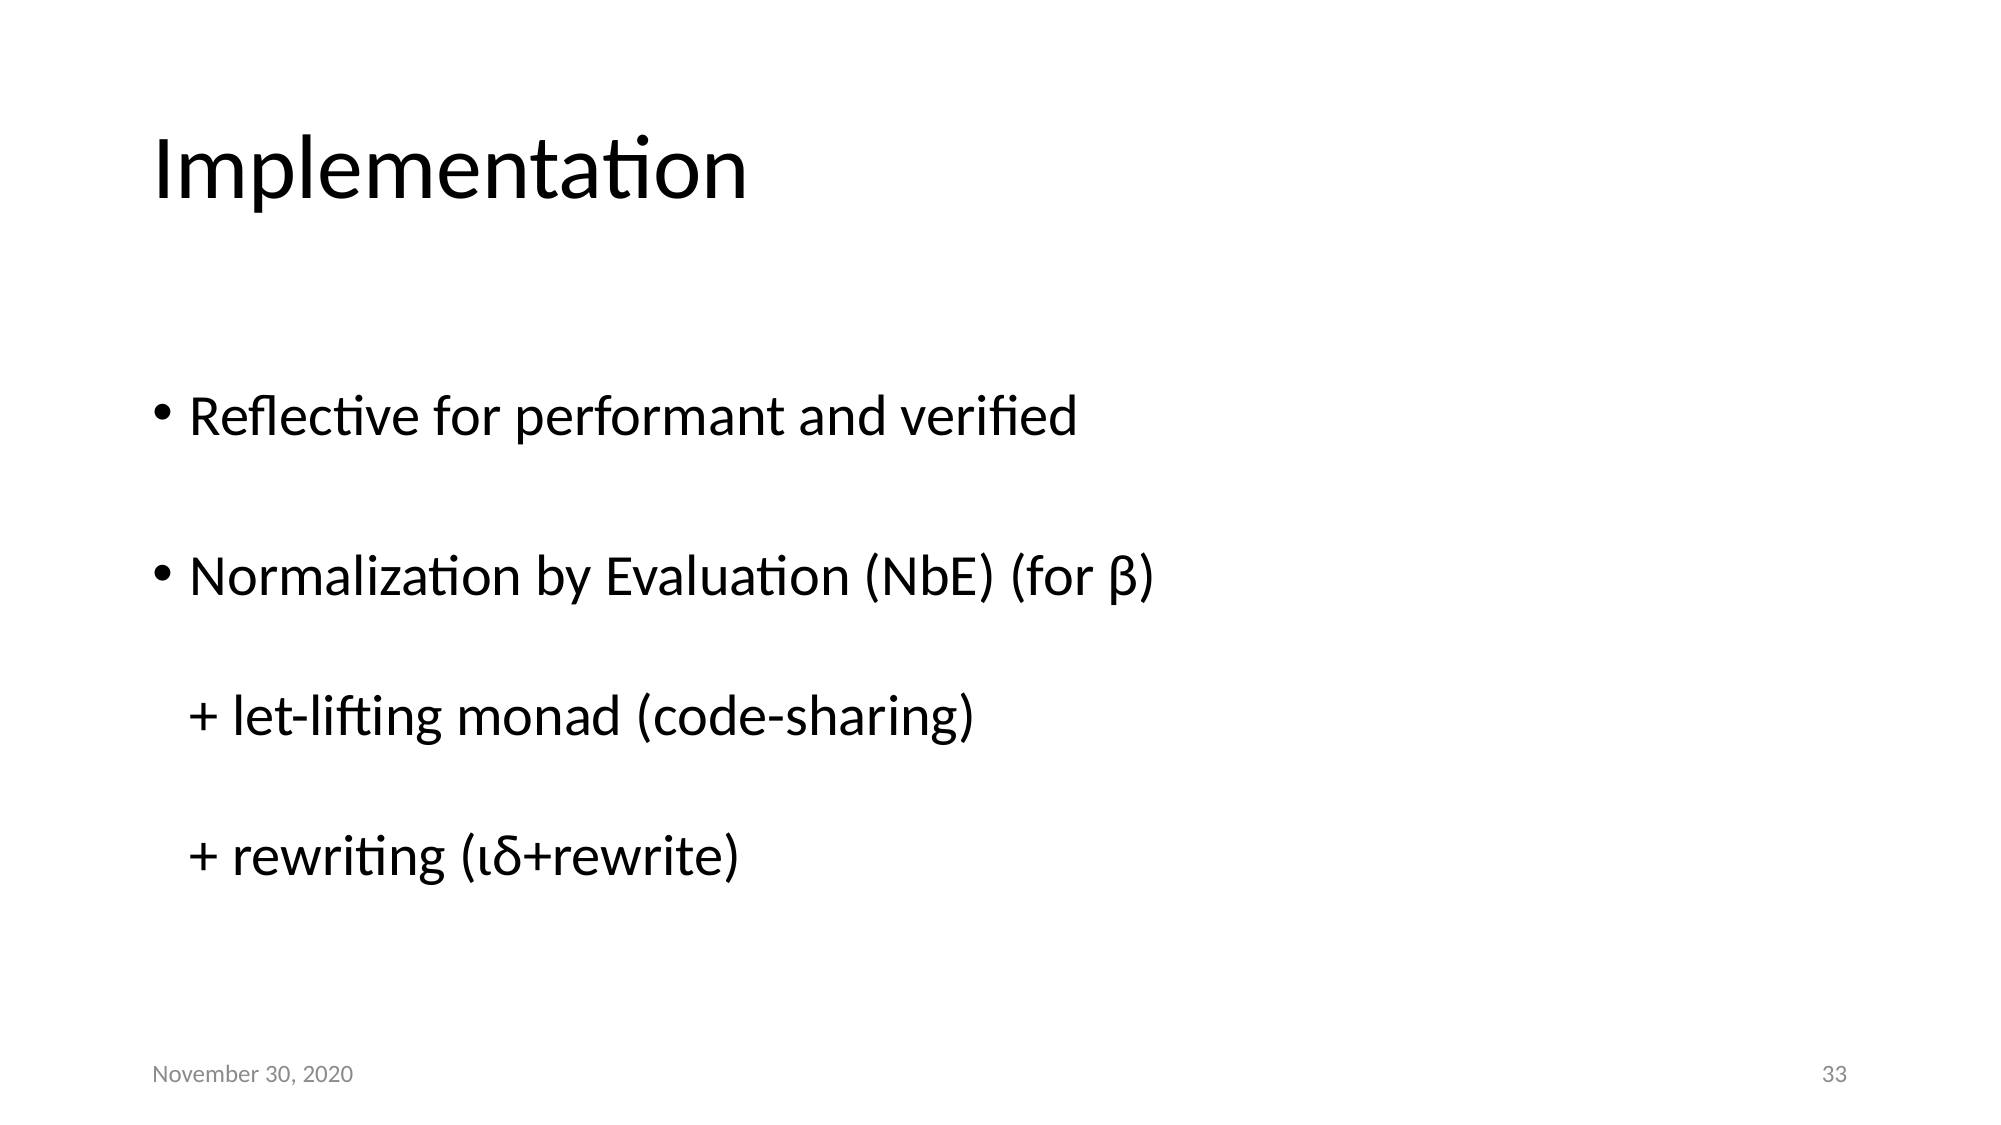

# Implementation
Reflective for performant and verified
Normalization by Evaluation (NbE) (for β)
+ let-lifting monad (code-sharing)
+ rewriting (ιδ+rewrite)
November 30, 2020
33